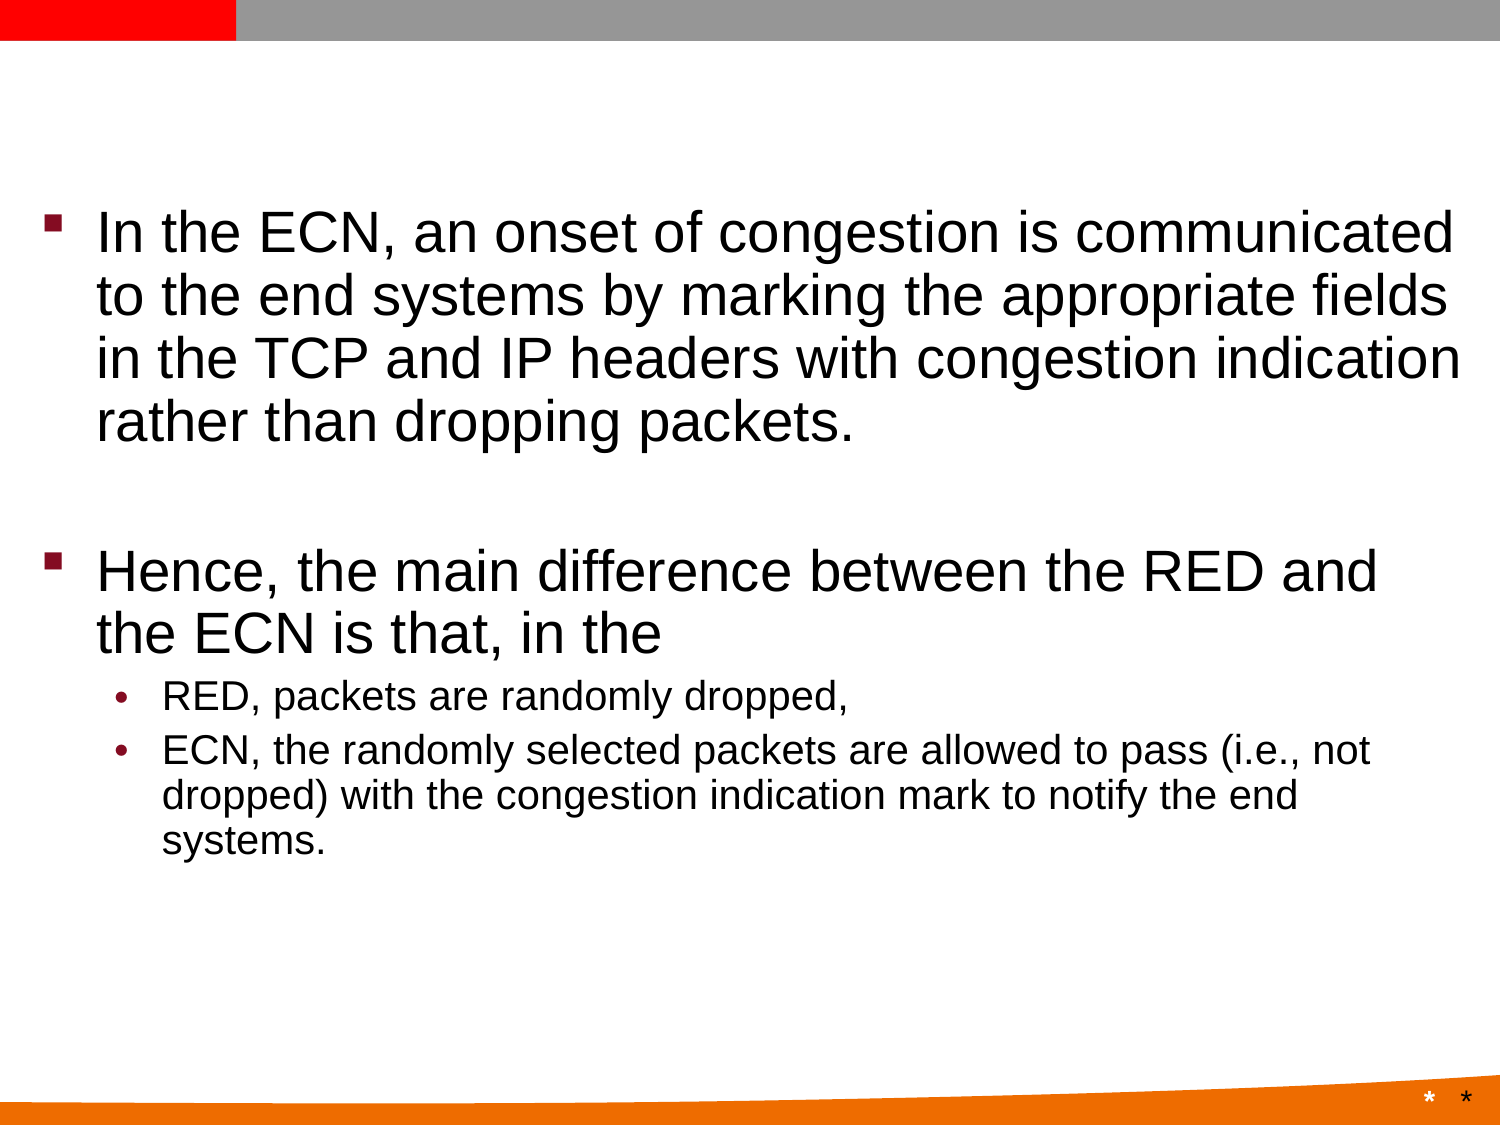

#
In the ECN, an onset of congestion is communicated to the end systems by marking the appropriate fields in the TCP and IP headers with congestion indication rather than dropping packets.

Hence, the main difference between the RED and the ECN is that, in the
RED, packets are randomly dropped,
ECN, the randomly selected packets are allowed to pass (i.e., not dropped) with the congestion indication mark to notify the end systems.

*